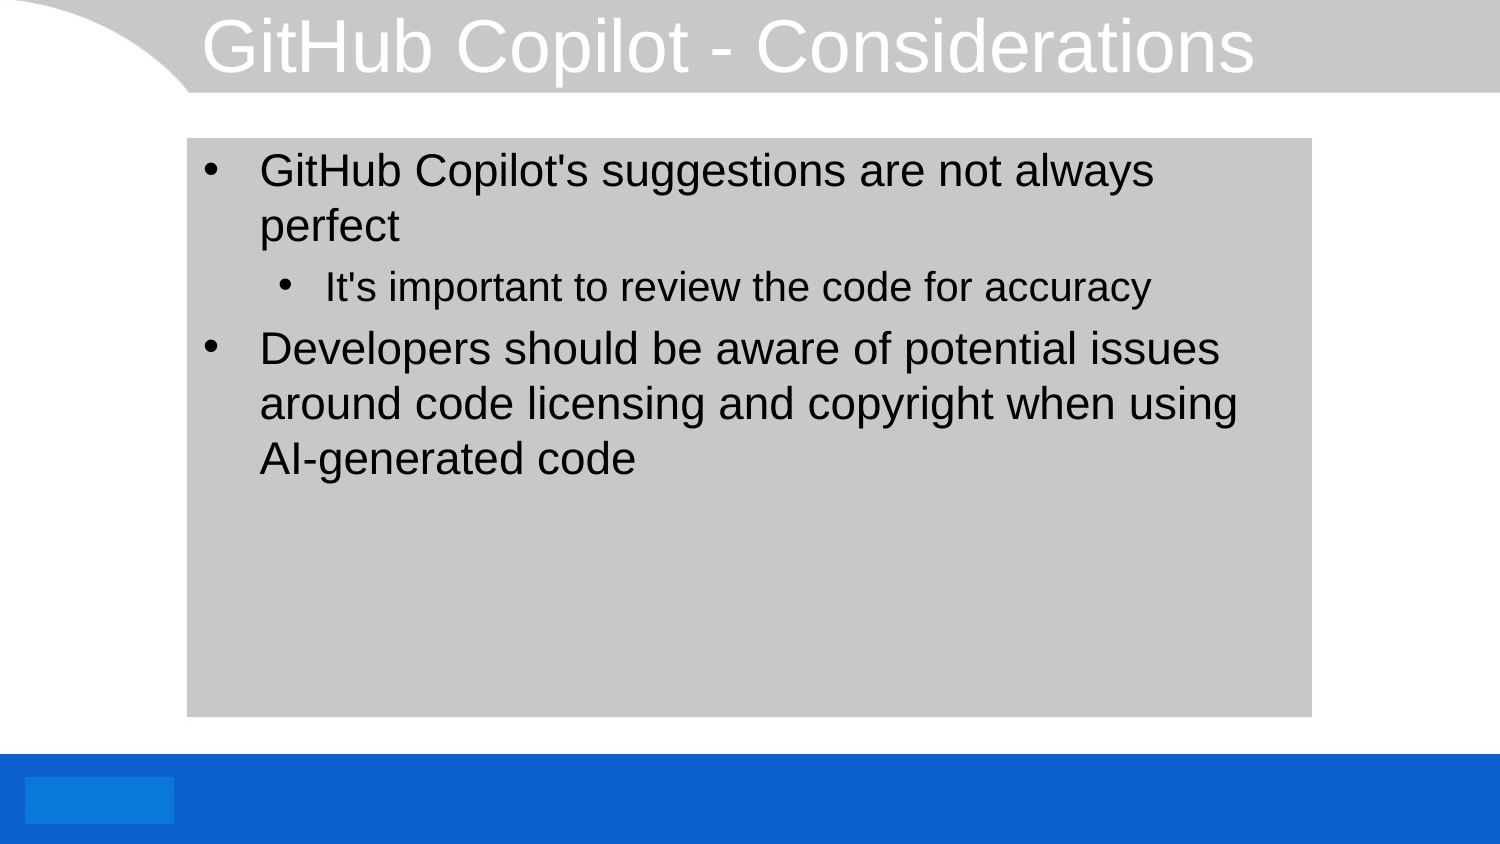

# GitHub Copilot - Considerations
GitHub Copilot's suggestions are not always perfect
It's important to review the code for accuracy
Developers should be aware of potential issues around code licensing and copyright when using AI-generated code